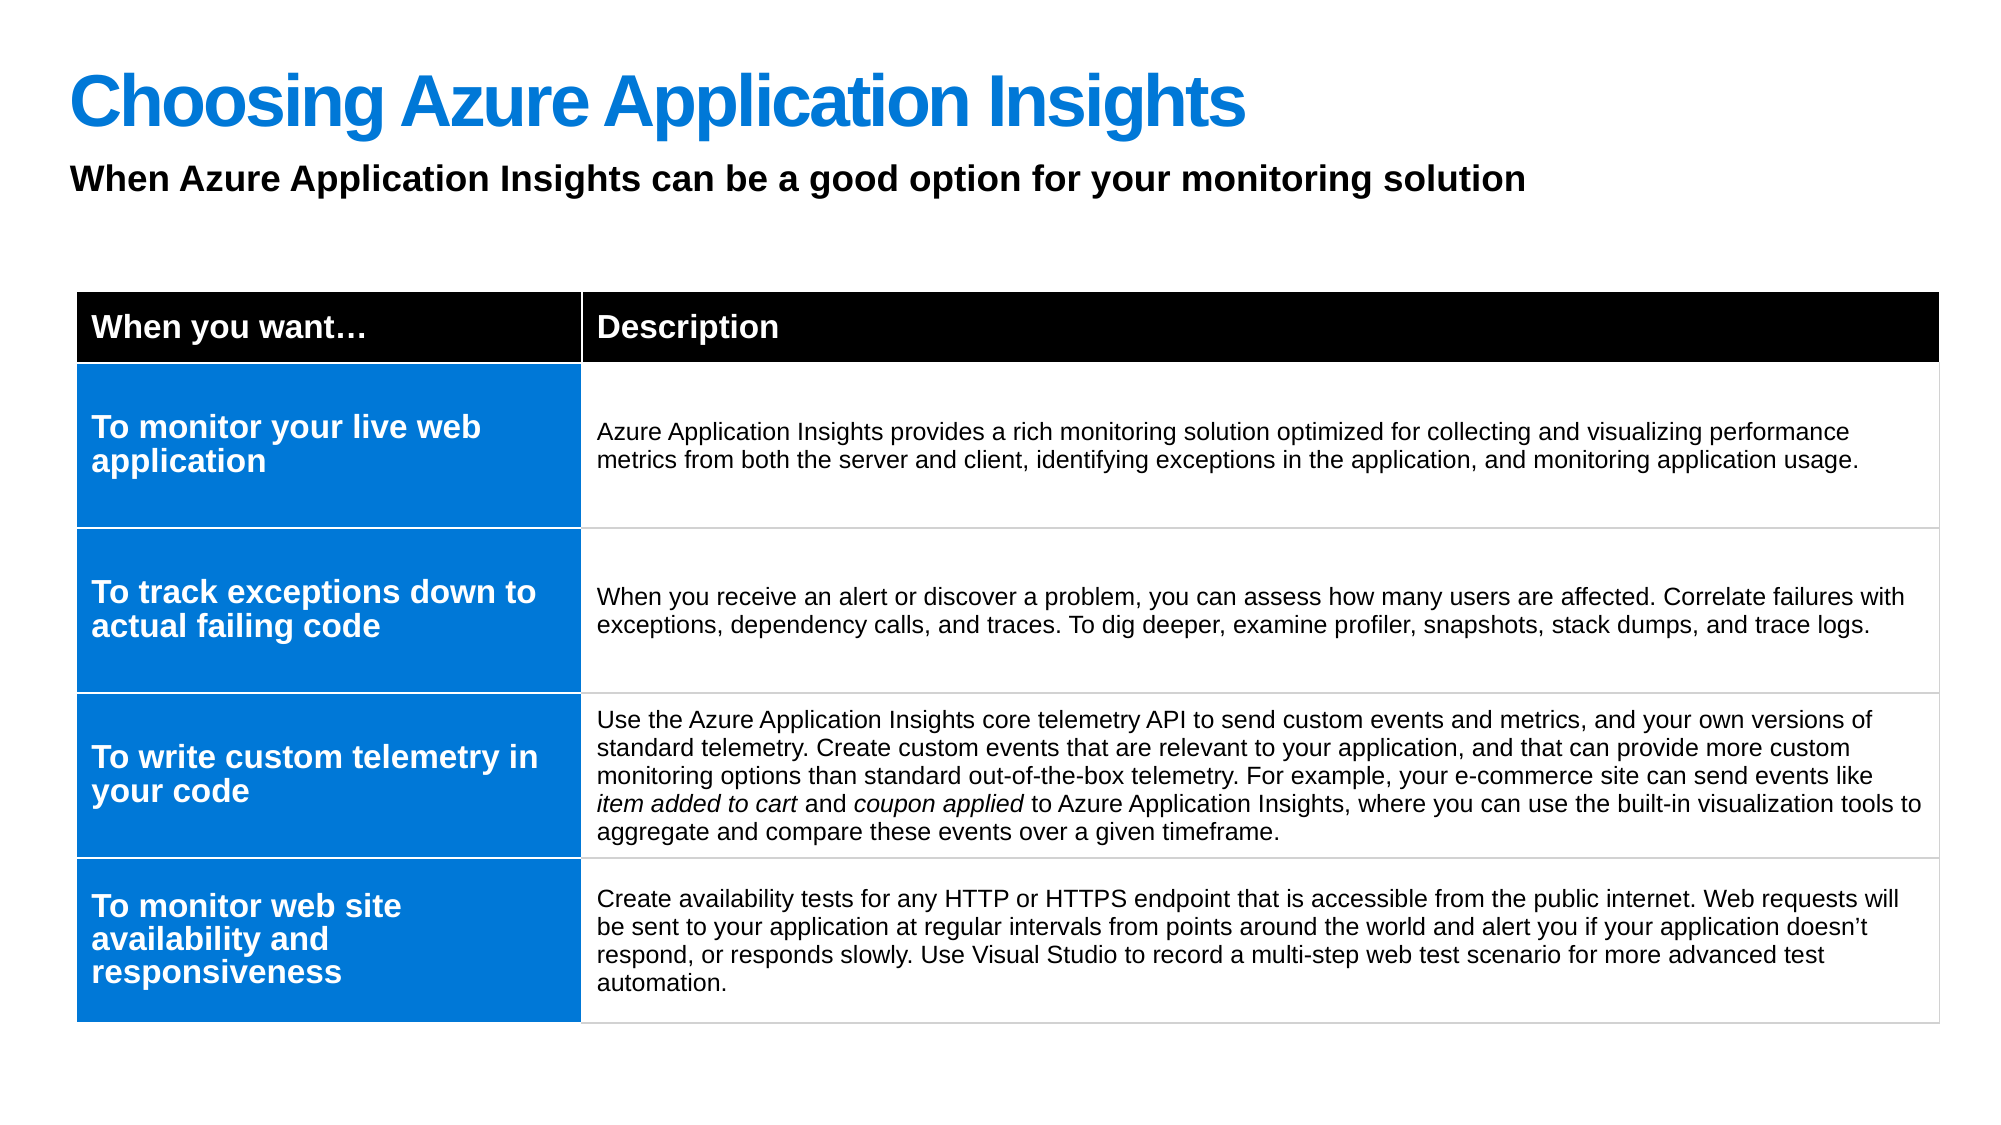

# Choosing Azure Application Insights
When Azure Application Insights can be a good option for your monitoring solution
| When you want… | Description |
| --- | --- |
| To monitor your live web application | Azure Application Insights provides a rich monitoring solution optimized for collecting and visualizing performance metrics from both the server and client, identifying exceptions in the application, and monitoring application usage. |
| To track exceptions down to actual failing code | When you receive an alert or discover a problem, you can assess how many users are affected. Correlate failures with exceptions, dependency calls, and traces. To dig deeper, examine profiler, snapshots, stack dumps, and trace logs. |
| To write custom telemetry in your code | Use the Azure Application Insights core telemetry API to send custom events and metrics, and your own versions of standard telemetry. Create custom events that are relevant to your application, and that can provide more custom monitoring options than standard out-of-the-box telemetry. For example, your e-commerce site can send events like item added to cart and coupon applied to Azure Application Insights, where you can use the built-in visualization tools to aggregate and compare these events over a given timeframe. |
| To monitor web site availability and responsiveness | Create availability tests for any HTTP or HTTPS endpoint that is accessible from the public internet. Web requests will be sent to your application at regular intervals from points around the world and alert you if your application doesn’t respond, or responds slowly. Use Visual Studio to record a multi-step web test scenario for more advanced test automation. |